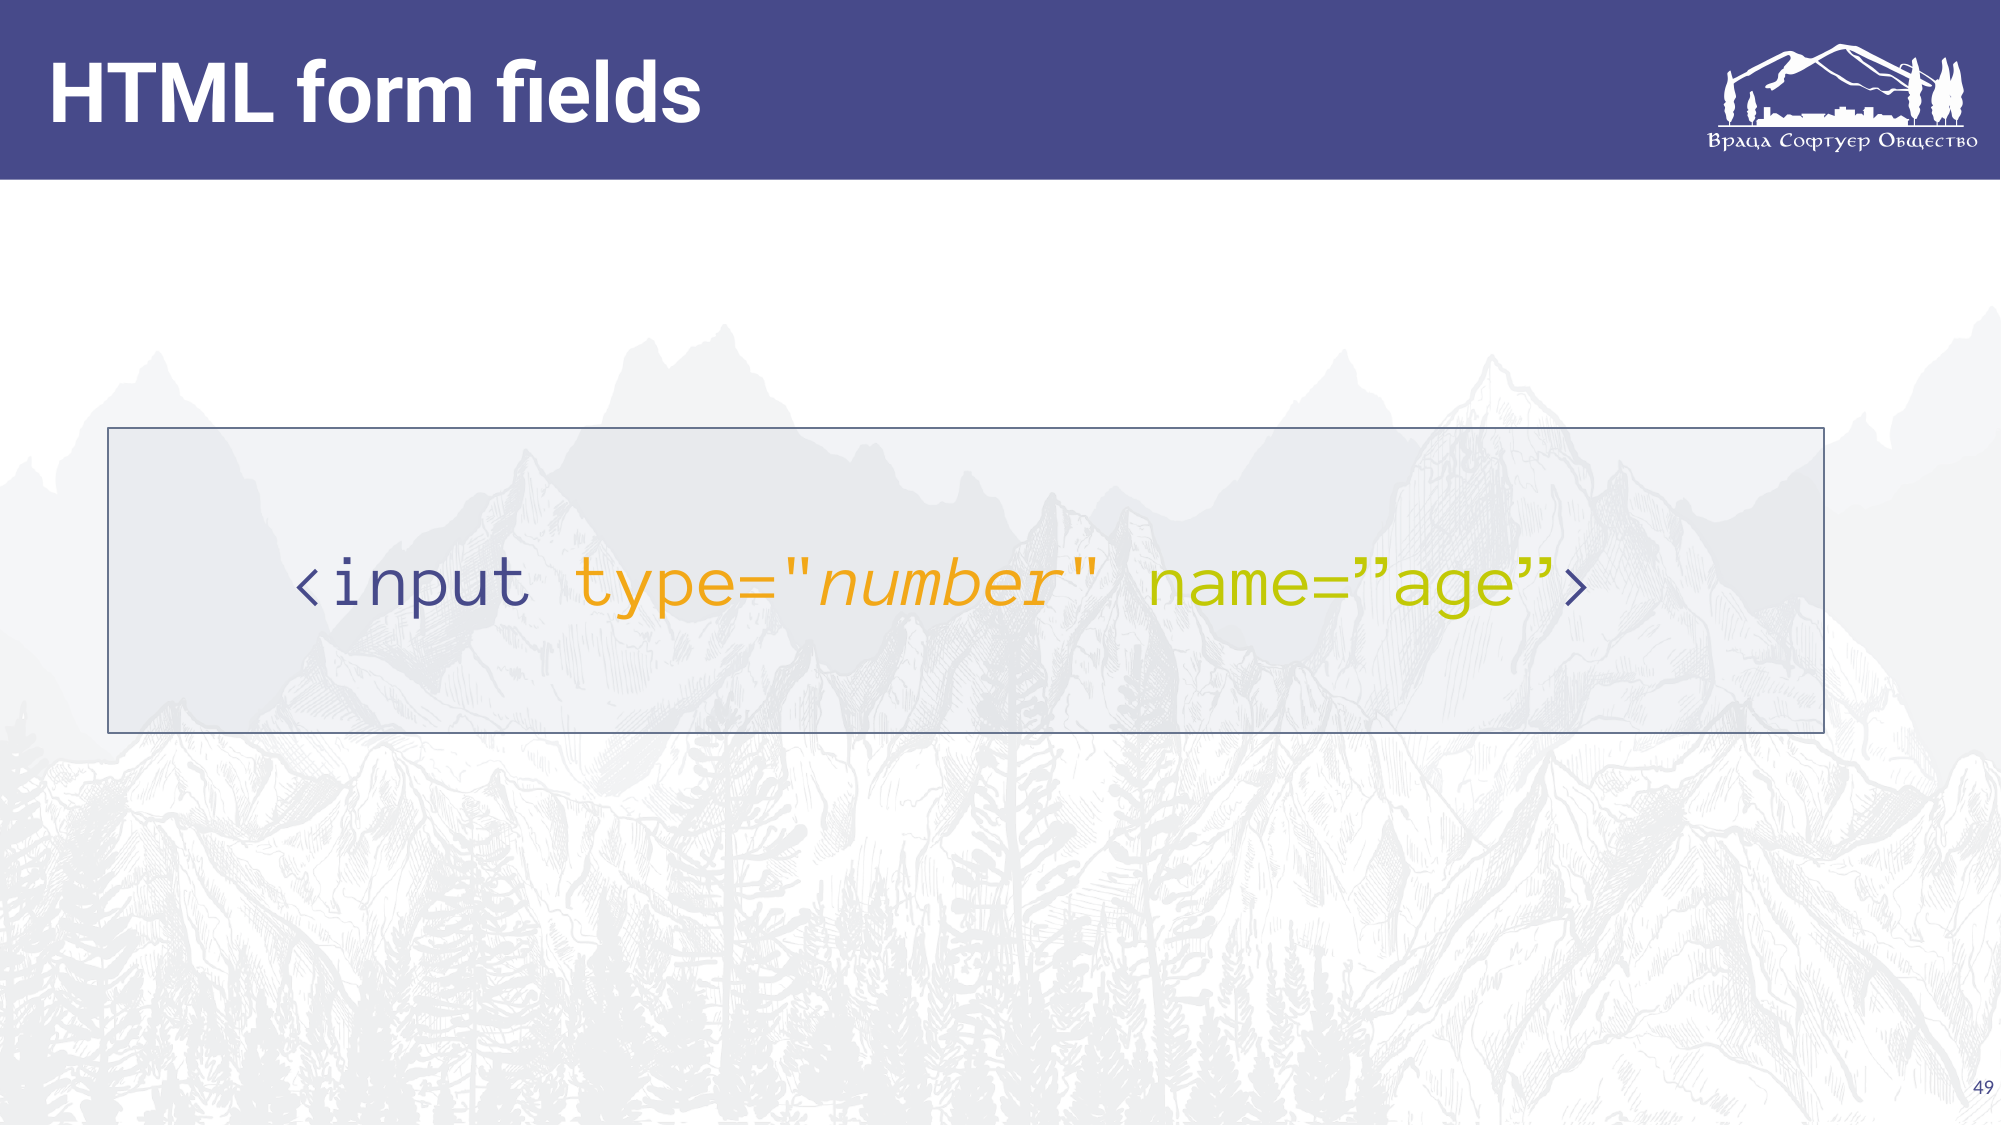

# HTML form fields

    <input type="number" name=”age”>

49